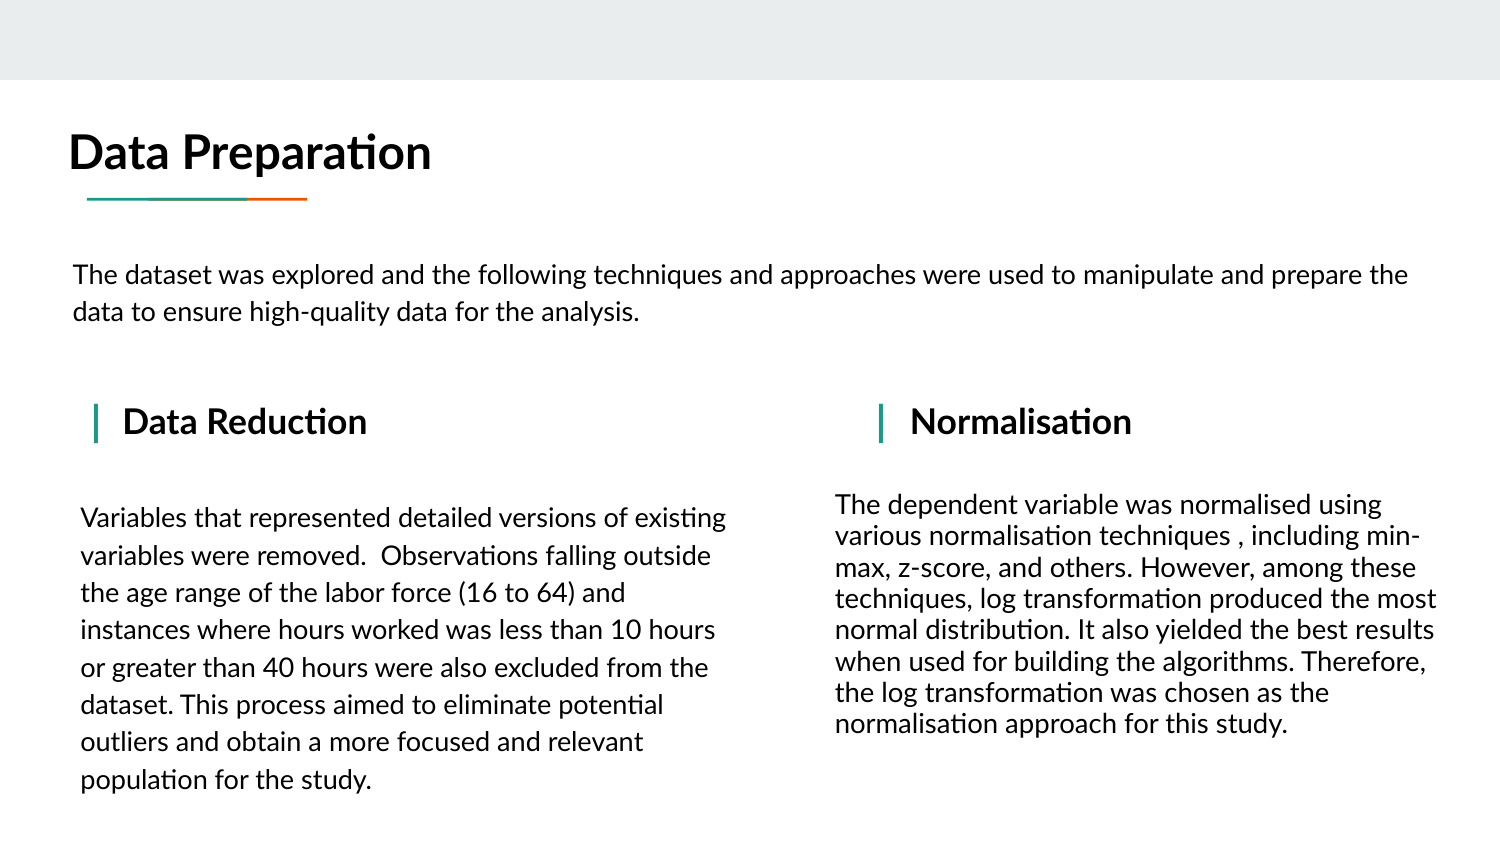

# Data Preparation

The dataset was explored and the following techniques and approaches were used to manipulate and prepare the data to ensure high-quality data for the analysis.

 |
 |
Data Reduction
Normalisation
The dependent variable was normalised using various normalisation techniques , including min-max, z-score, and others. However, among these techniques, log transformation produced the most normal distribution. It also yielded the best results when used for building the algorithms. Therefore, the log transformation was chosen as the normalisation approach for this study.
Variables that represented detailed versions of existing variables were removed.  Observations falling outside the age range of the labor force (16 to 64) and instances where hours worked was less than 10 hours or greater than 40 hours were also excluded from the dataset. This process aimed to eliminate potential outliers and obtain a more focused and relevant population for the study.